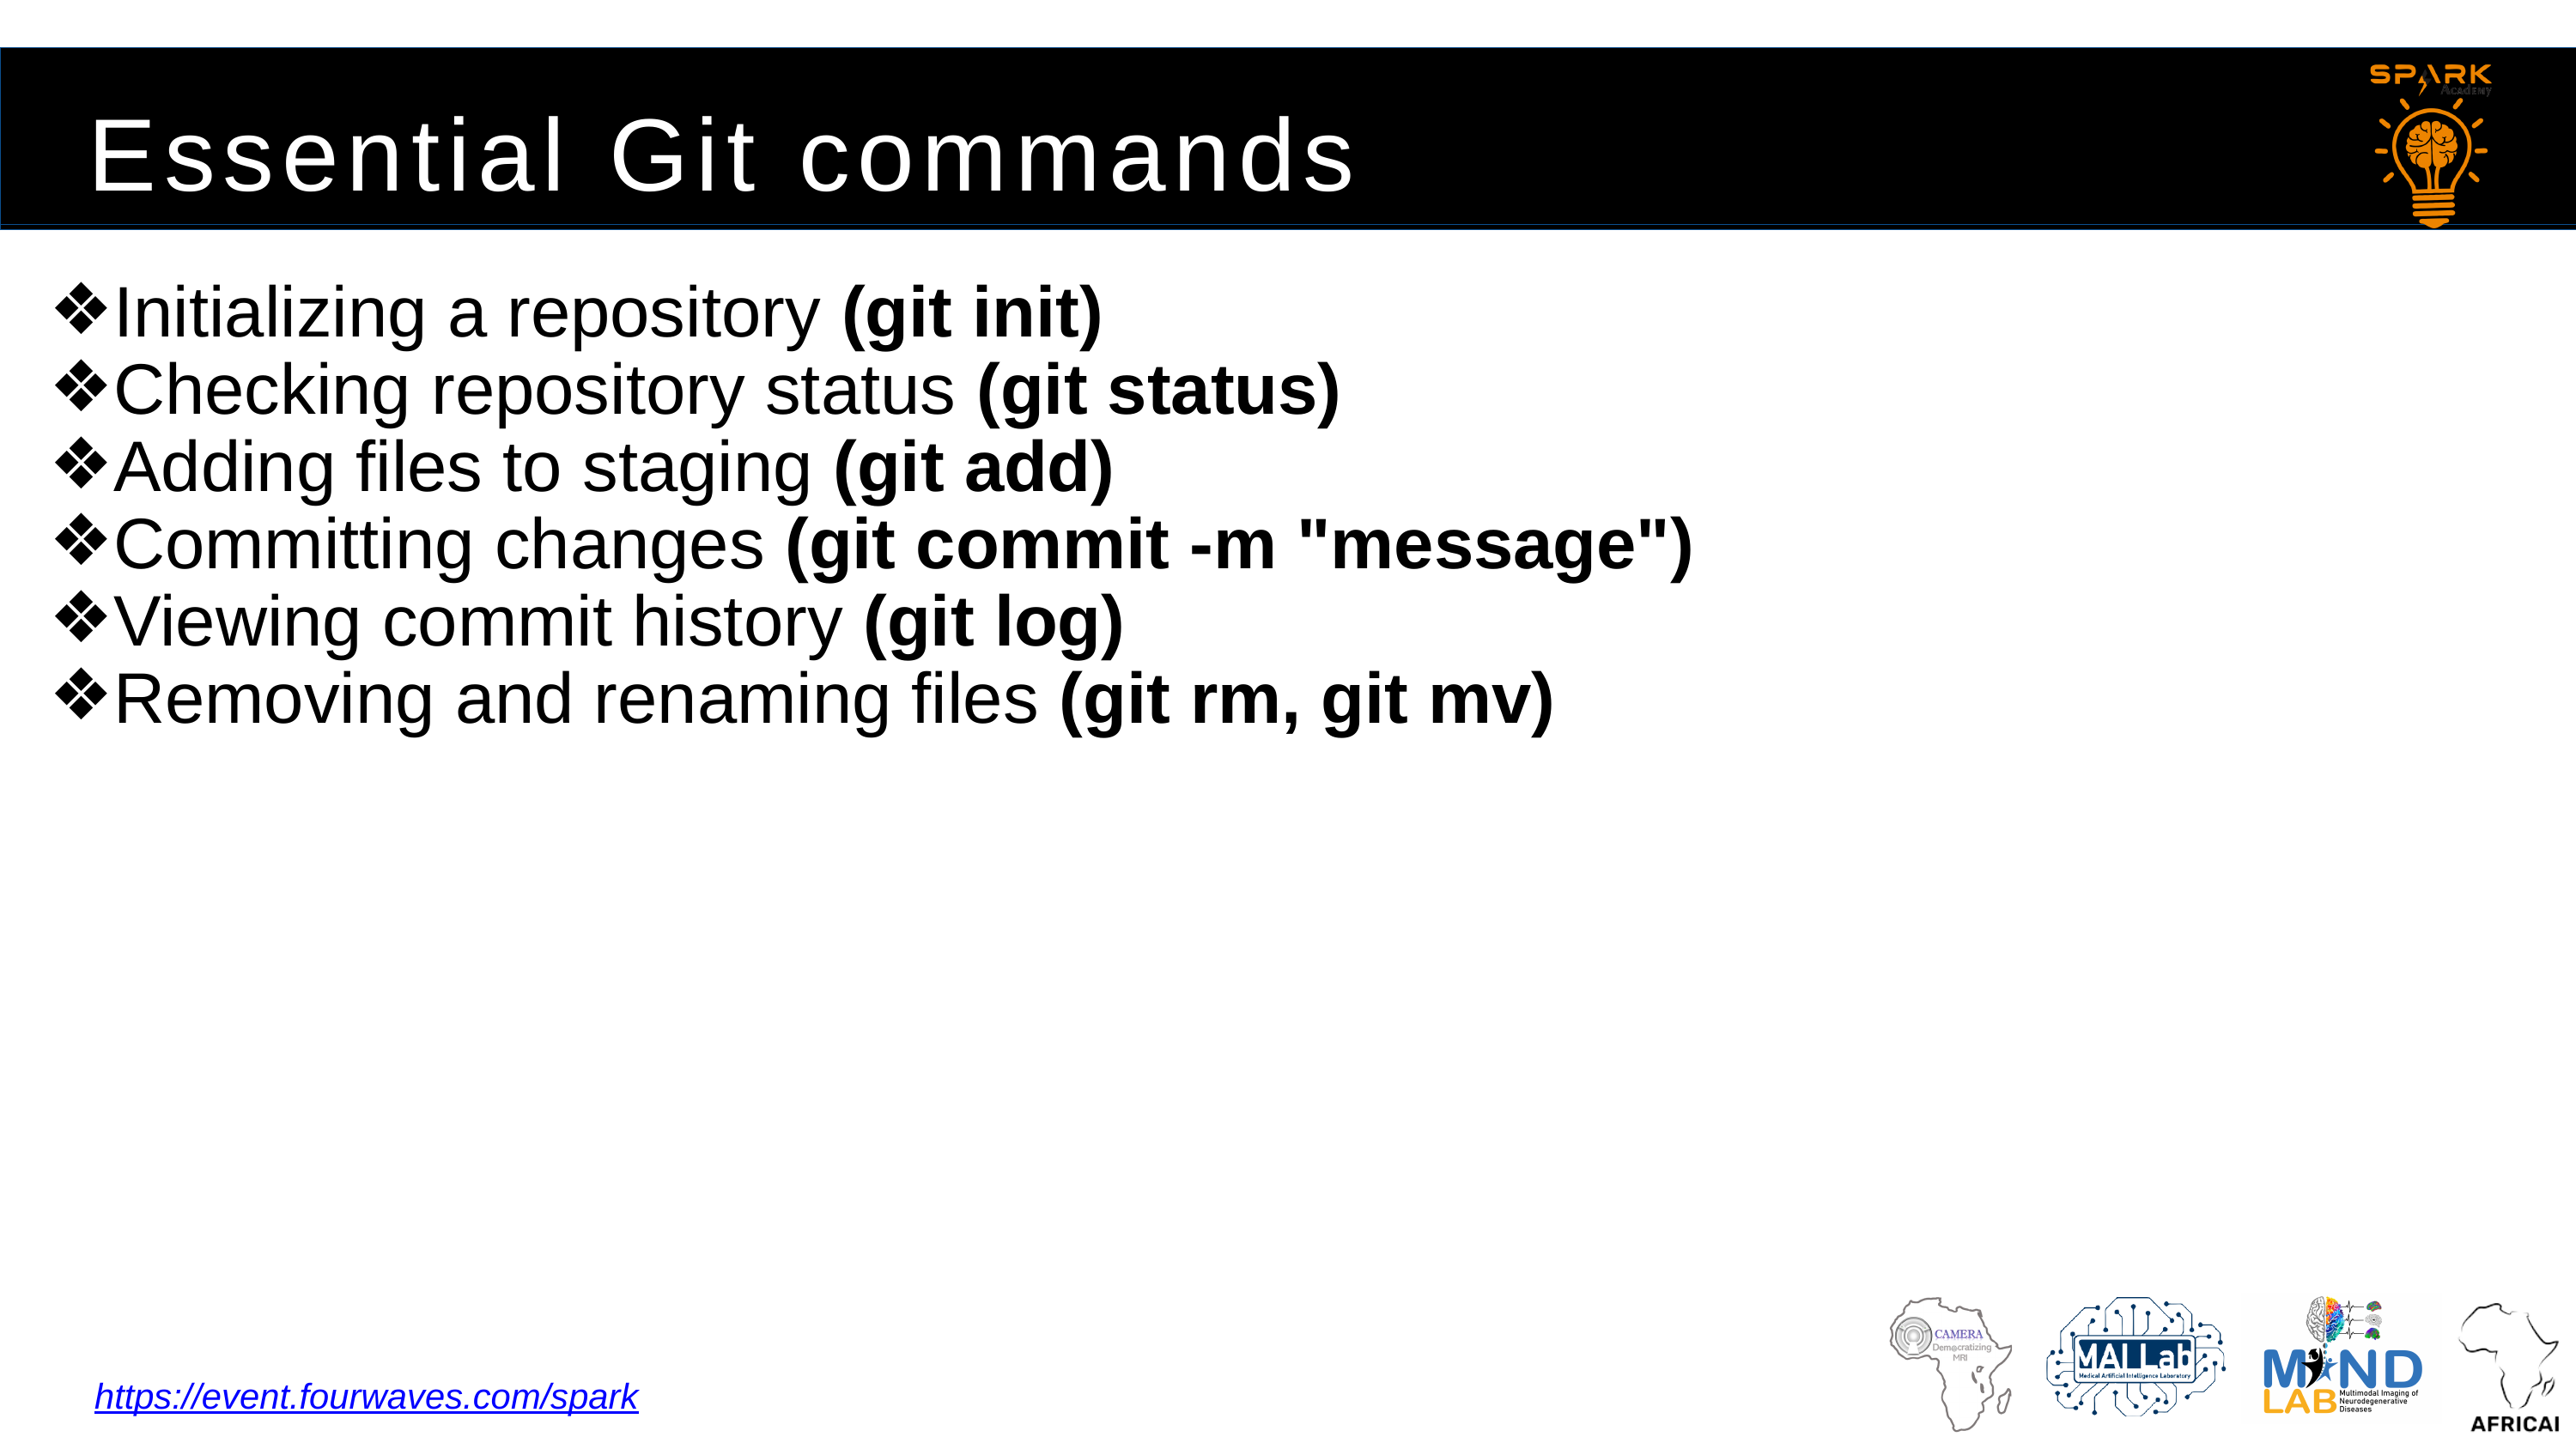

Essential Git commands
Initializing a repository (git init)
Checking repository status (git status)
Adding files to staging (git add)
Committing changes (git commit -m "message")
Viewing commit history (git log)
Removing and renaming files (git rm, git mv)

https://event.fourwaves.com/spark